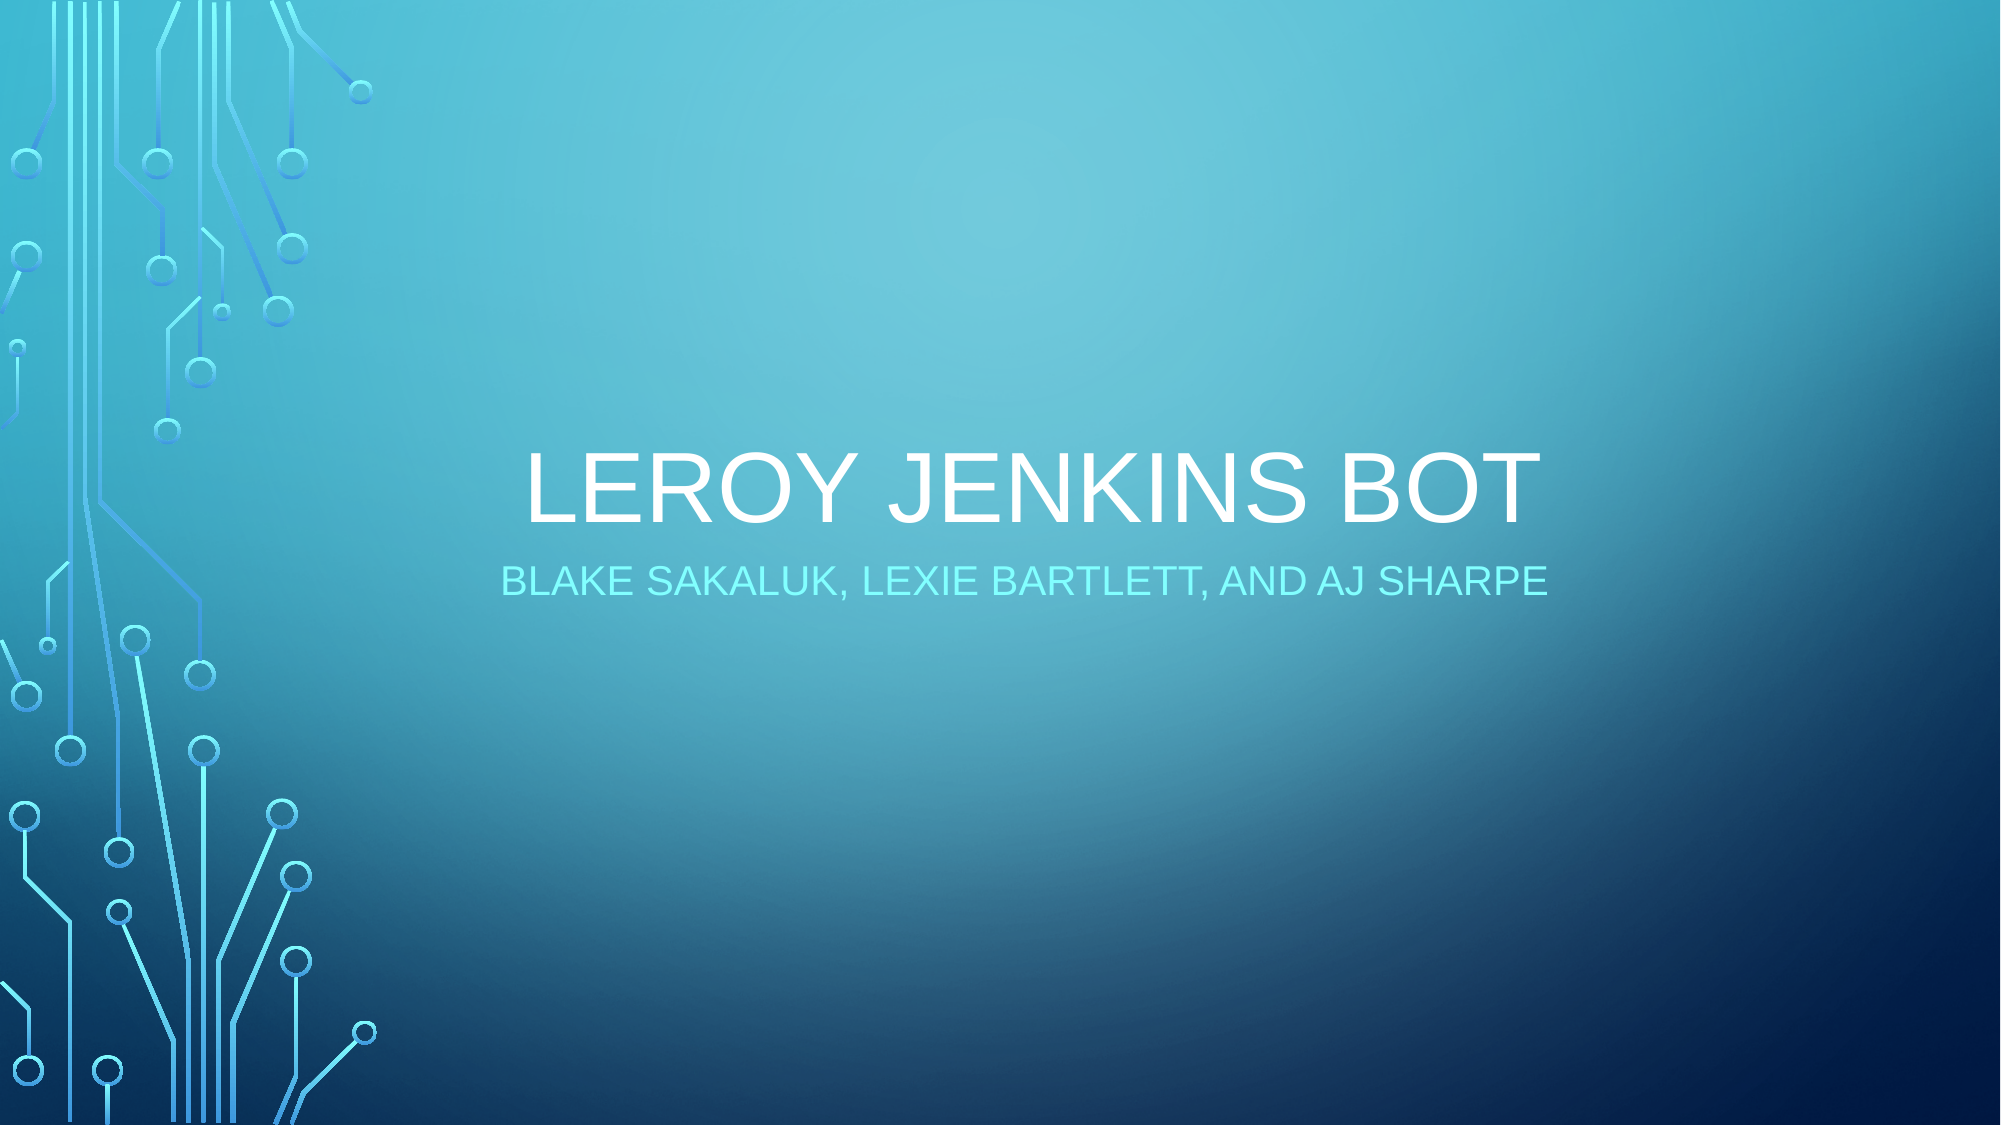

# Leroy Jenkins Bot
Blake Sakaluk, Lexie Bartlett, and AJ Sharpe